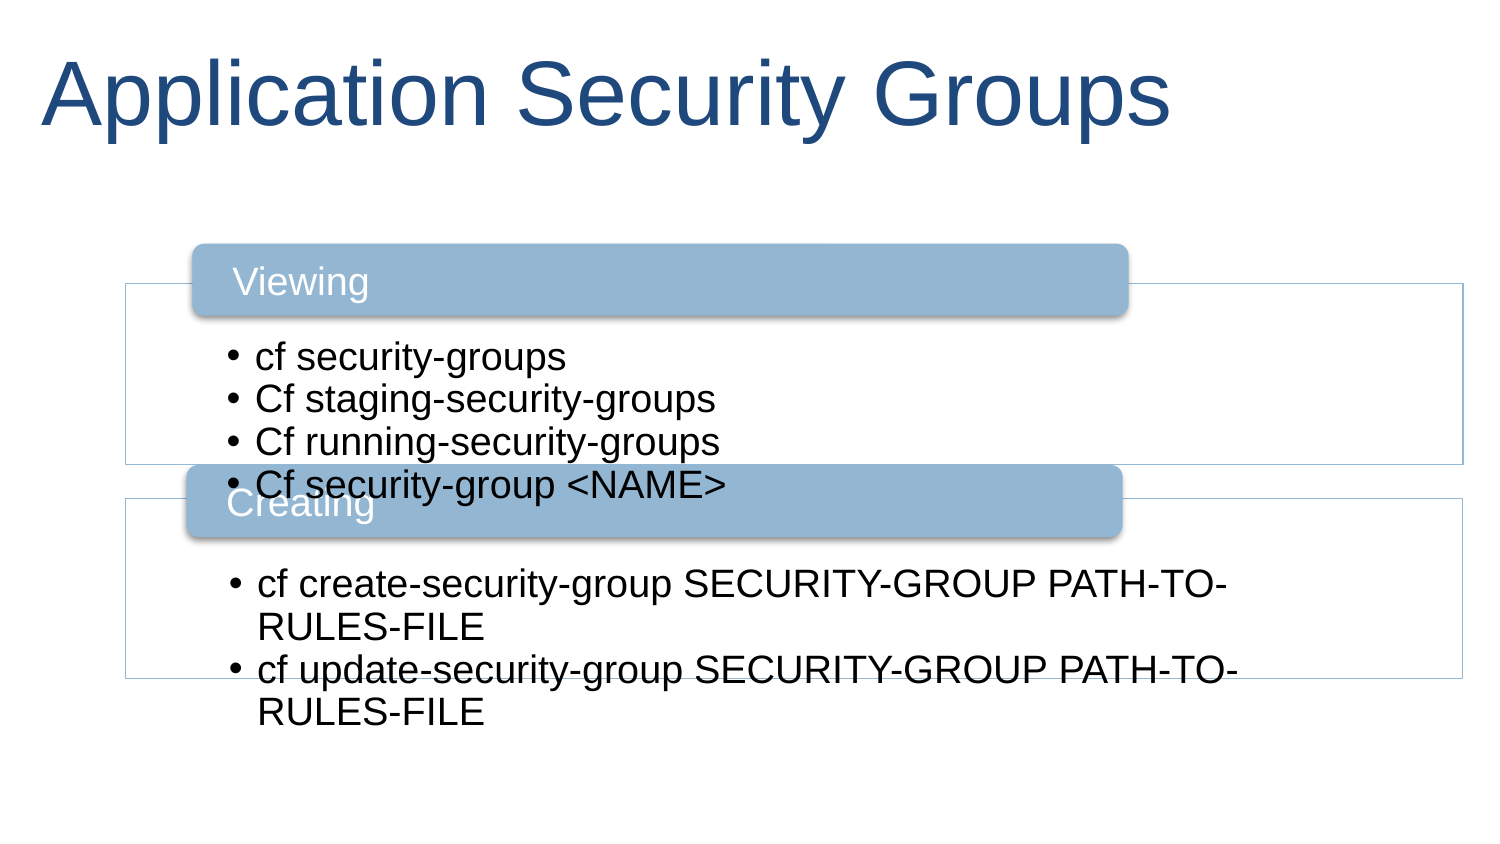

# Application Security Groups

Viewing
cf security-groups
Cf staging-security-groups
Cf running-security-groups
Cf security-group <NAME>

Creating
cf create-security-group SECURITY-GROUP PATH-TO-RULES-FILE
cf update-security-group SECURITY-GROUP PATH-TO-RULES-FILE